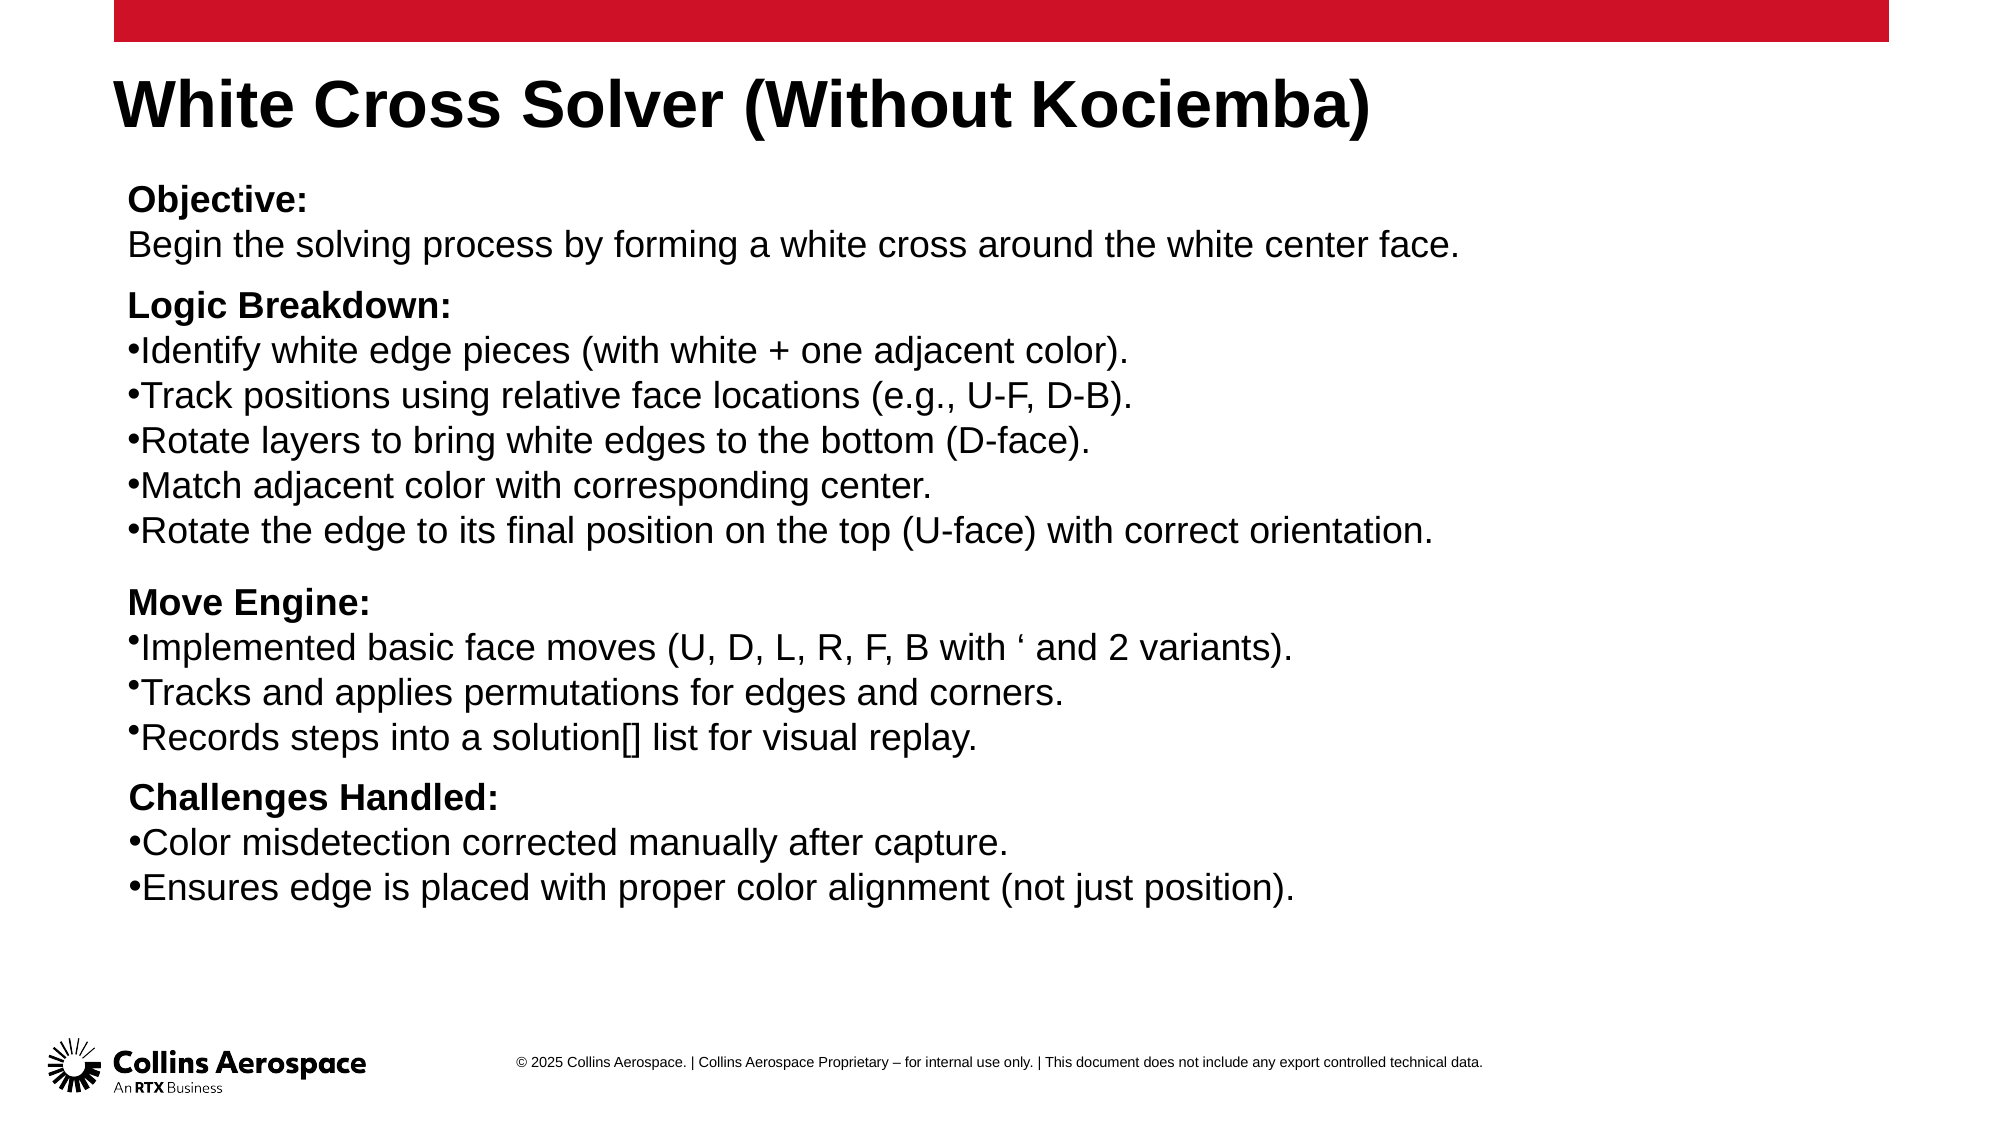

# White Cross Solver (Without Kociemba)
Objective:
Begin the solving process by forming a white cross around the white center face.
Logic Breakdown:
Identify white edge pieces (with white + one adjacent color).
Track positions using relative face locations (e.g., U-F, D-B).
Rotate layers to bring white edges to the bottom (D-face).
Match adjacent color with corresponding center.
Rotate the edge to its final position on the top (U-face) with correct orientation.
Move Engine:
Implemented basic face moves (U, D, L, R, F, B with ‘ and 2 variants).
Tracks and applies permutations for edges and corners.
Records steps into a solution[] list for visual replay.
Challenges Handled:
Color misdetection corrected manually after capture.
Ensures edge is placed with proper color alignment (not just position).
© 2025 Collins Aerospace. | Collins Aerospace Proprietary – for internal use only. | This document does not include any export controlled technical data.